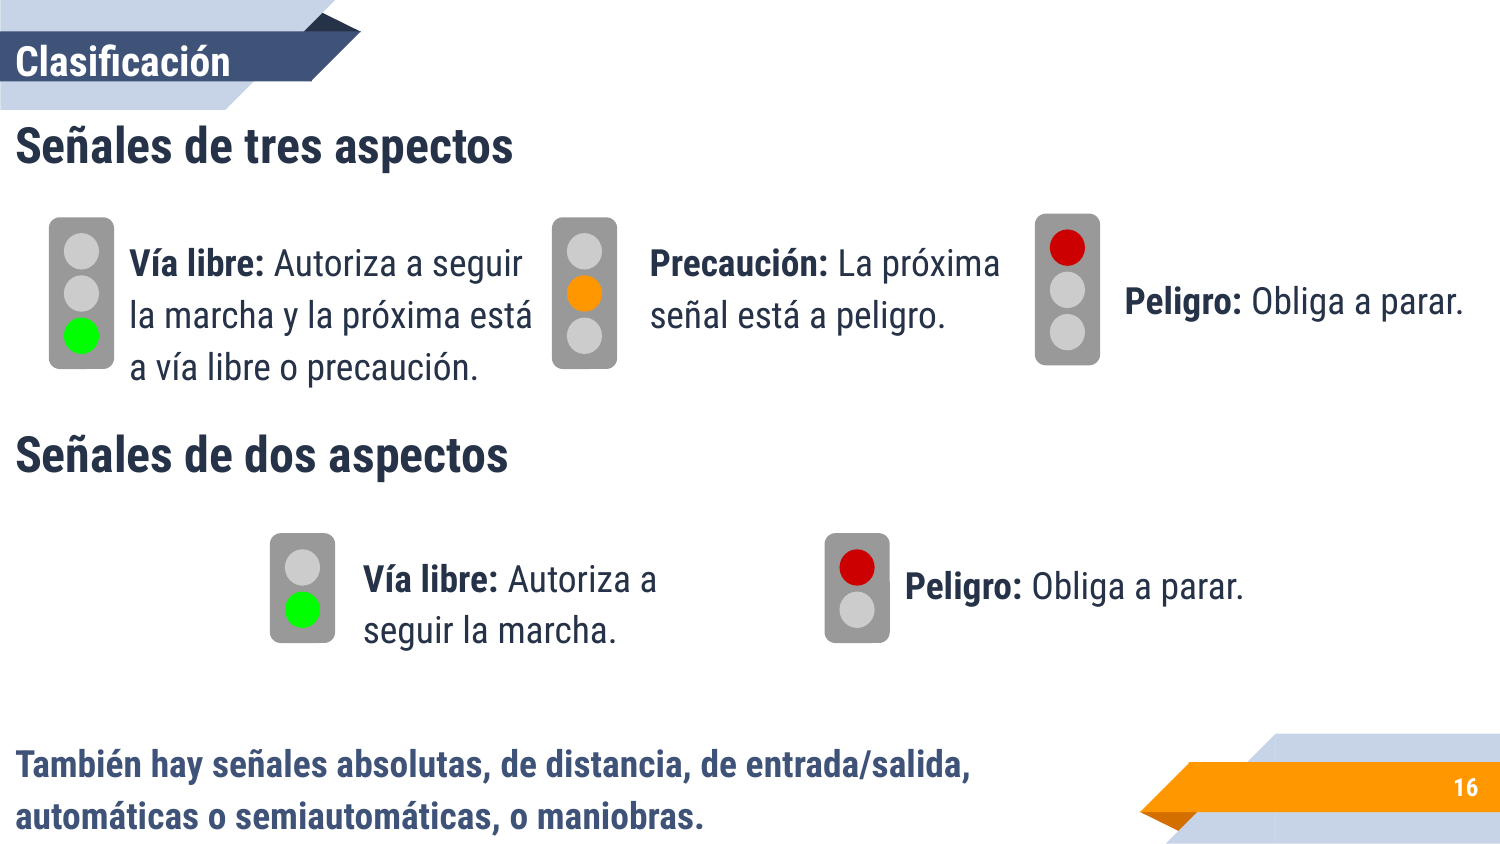

Clasificación
Señales de tres aspectos

Vía libre: Autoriza a seguir la marcha y la próxima está a vía libre o precaución.

Precaución: La próxima señal está a peligro.

Peligro: Obliga a parar.

Señales de dos aspectos

Vía libre: Autoriza a seguir la marcha.

Peligro: Obliga a parar.

También hay señales absolutas, de distancia, de entrada/salida, automáticas o semiautomáticas, o maniobras.
16